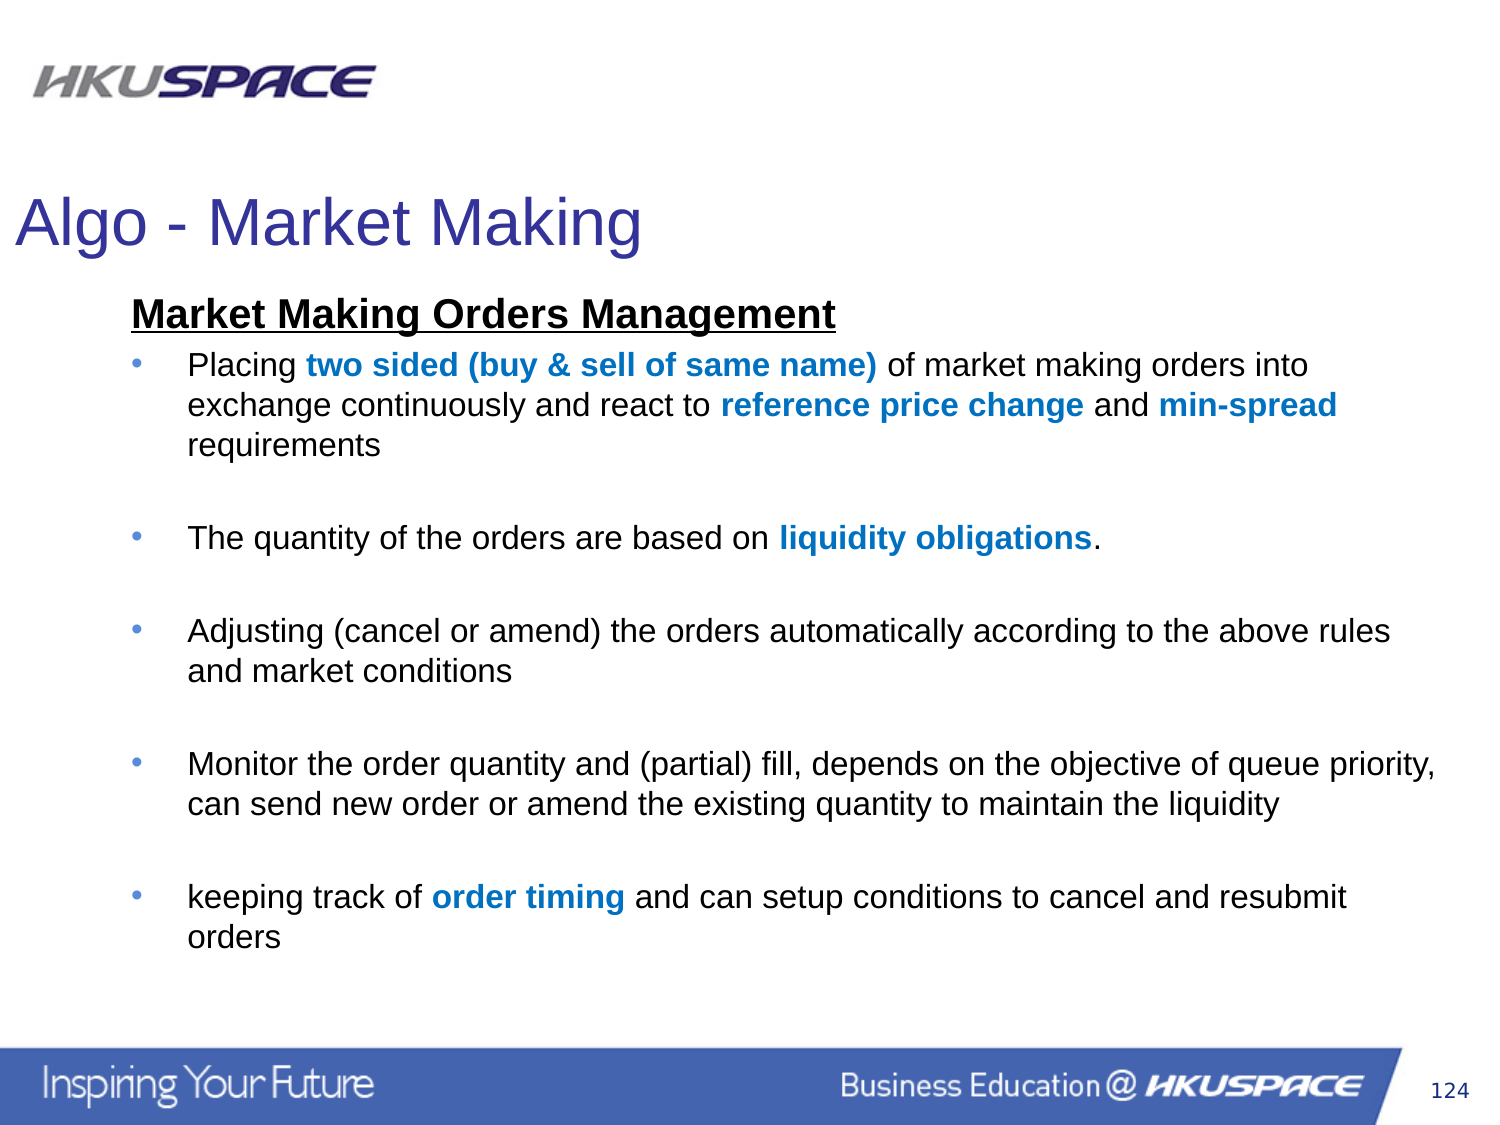

Algo - Market Making
Market Making Orders Management
Placing two sided (buy & sell of same name) of market making orders into exchange continuously and react to reference price change and min-spread requirements

The quantity of the orders are based on liquidity obligations.

Adjusting (cancel or amend) the orders automatically according to the above rules and market conditions

Monitor the order quantity and (partial) fill, depends on the objective of queue priority, can send new order or amend the existing quantity to maintain the liquidity

keeping track of order timing and can setup conditions to cancel and resubmit orders

124